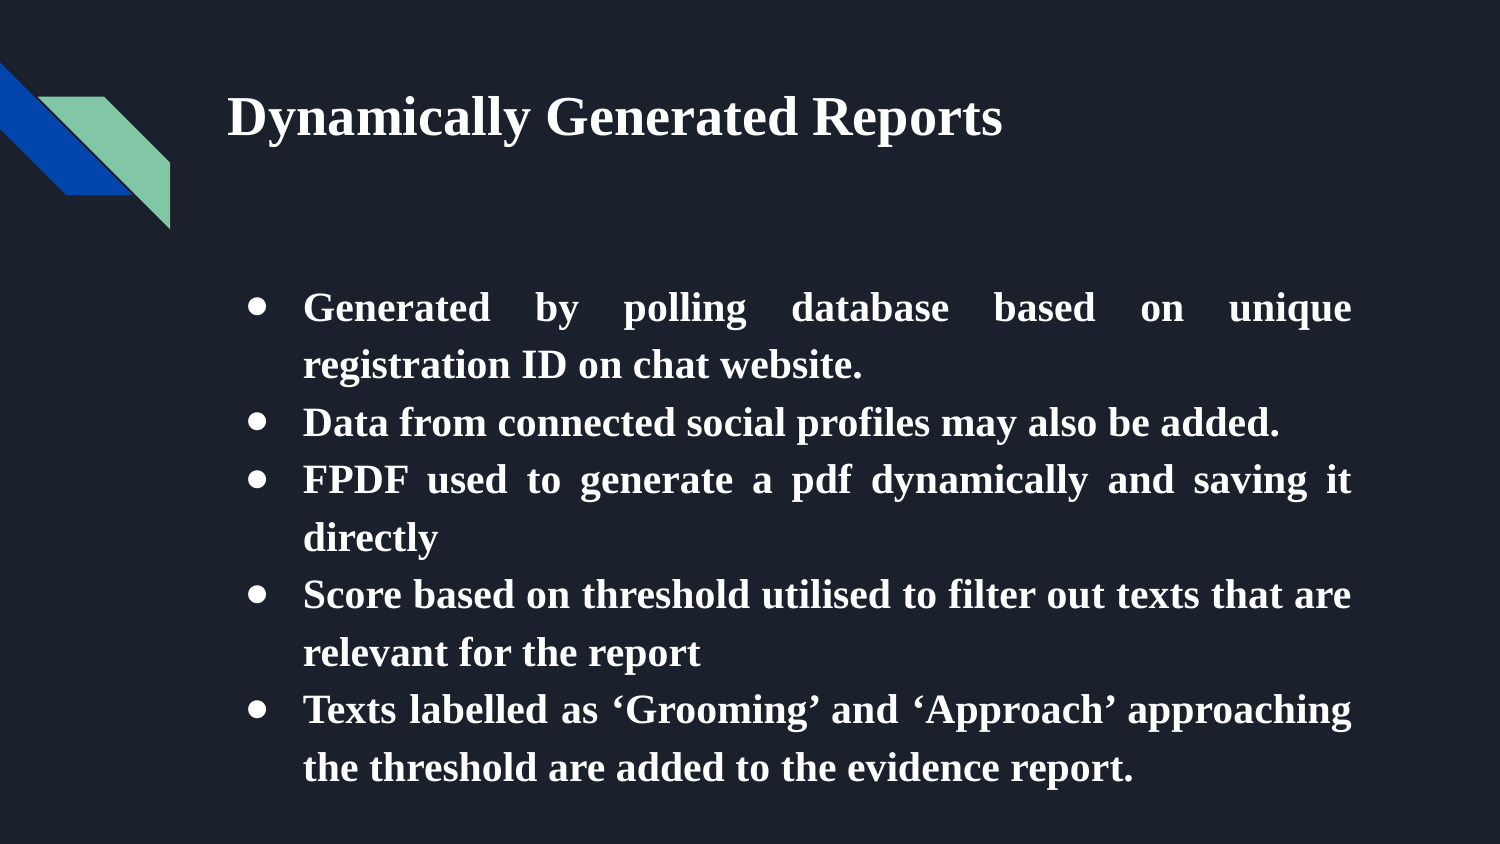

# Dynamically Generated Reports
Generated by polling database based on unique registration ID on chat website.
Data from connected social profiles may also be added.
FPDF used to generate a pdf dynamically and saving it directly
Score based on threshold utilised to filter out texts that are relevant for the report
Texts labelled as ‘Grooming’ and ‘Approach’ approaching the threshold are added to the evidence report.